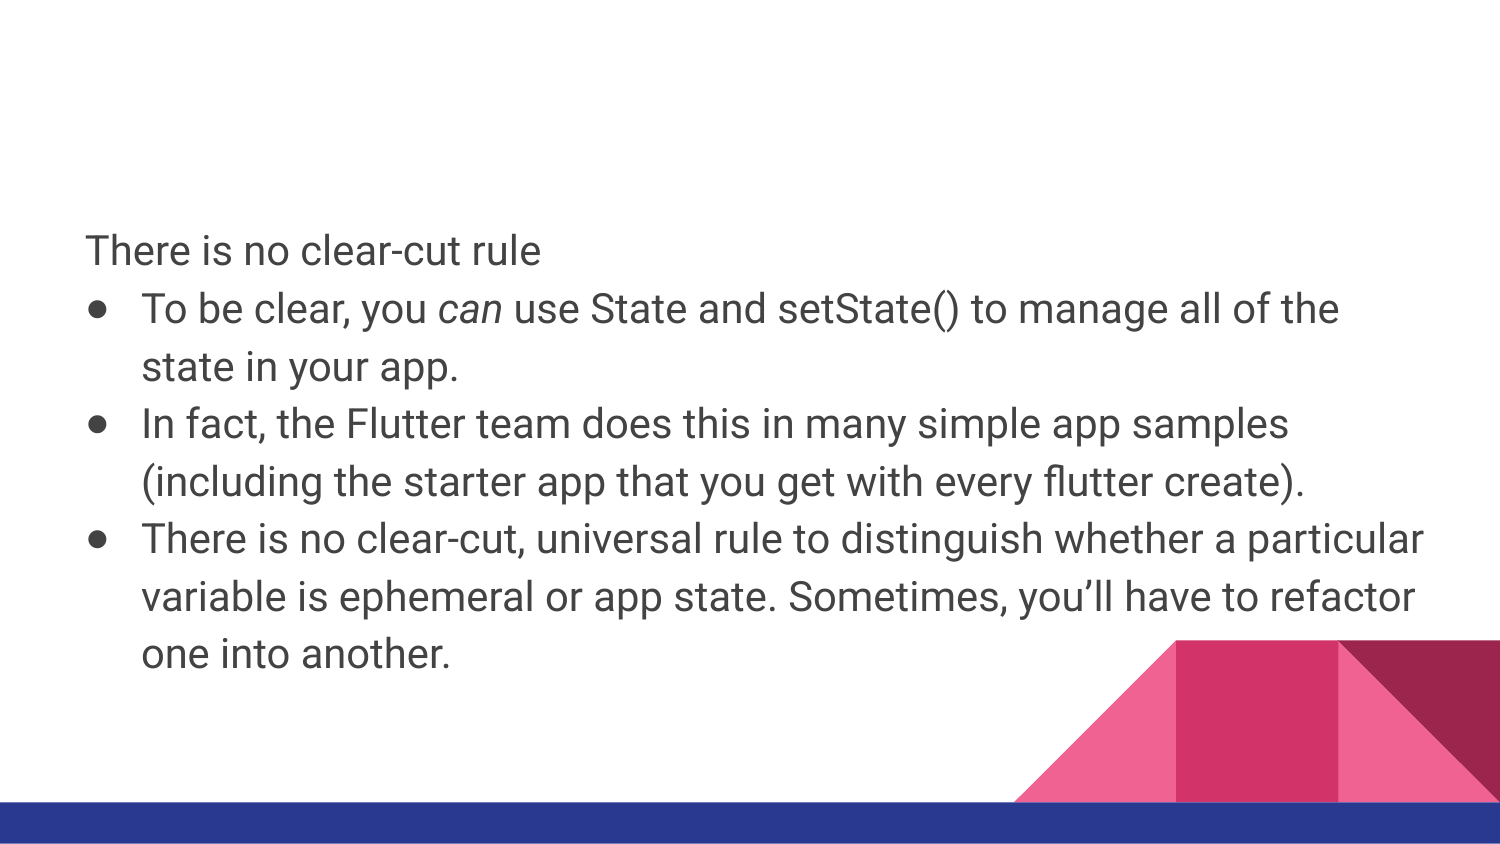

#
There is no clear-cut rule
To be clear, you can use State and setState() to manage all of the state in your app.
In fact, the Flutter team does this in many simple app samples (including the starter app that you get with every flutter create).
There is no clear-cut, universal rule to distinguish whether a particular variable is ephemeral or app state. Sometimes, you’ll have to refactor one into another.